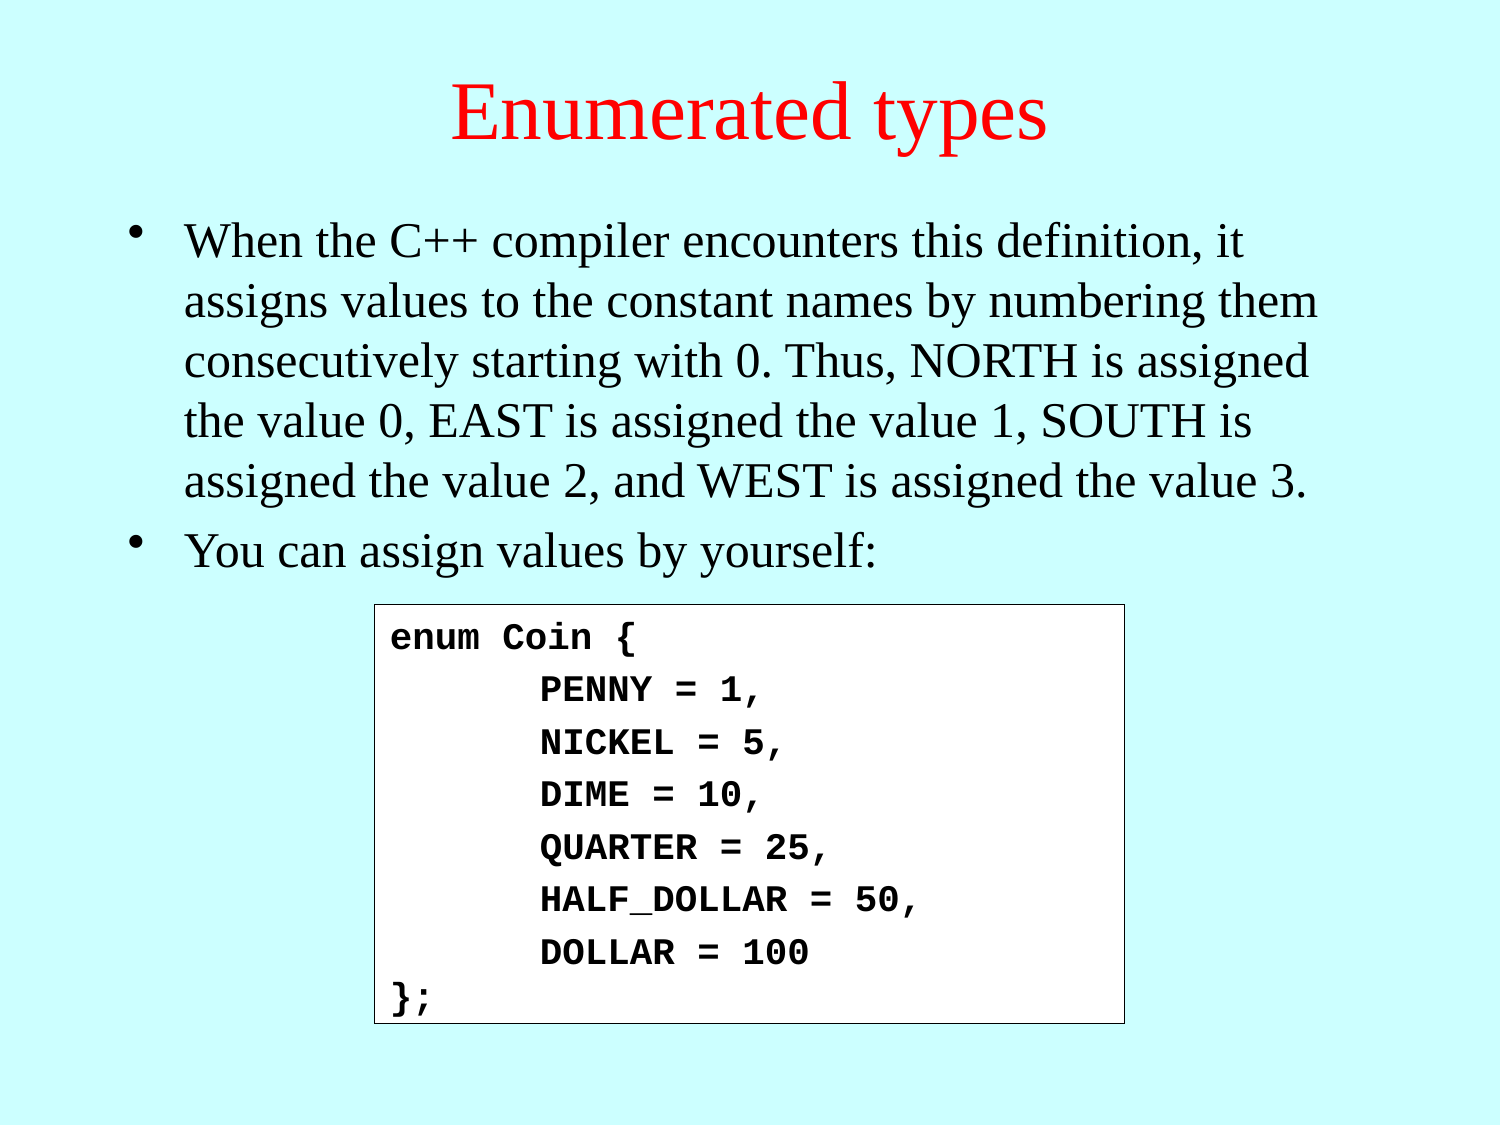

# Enumerated types
When the C++ compiler encounters this definition, it assigns values to the constant names by numbering them consecutively starting with 0. Thus, NORTH is assigned the value 0, EAST is assigned the value 1, SOUTH is assigned the value 2, and WEST is assigned the value 3.
You can assign values by yourself:
enum Coin {
	PENNY = 1,
	NICKEL = 5,
	DIME = 10,
	QUARTER = 25,
	HALF_DOLLAR = 50,
	DOLLAR = 100
};